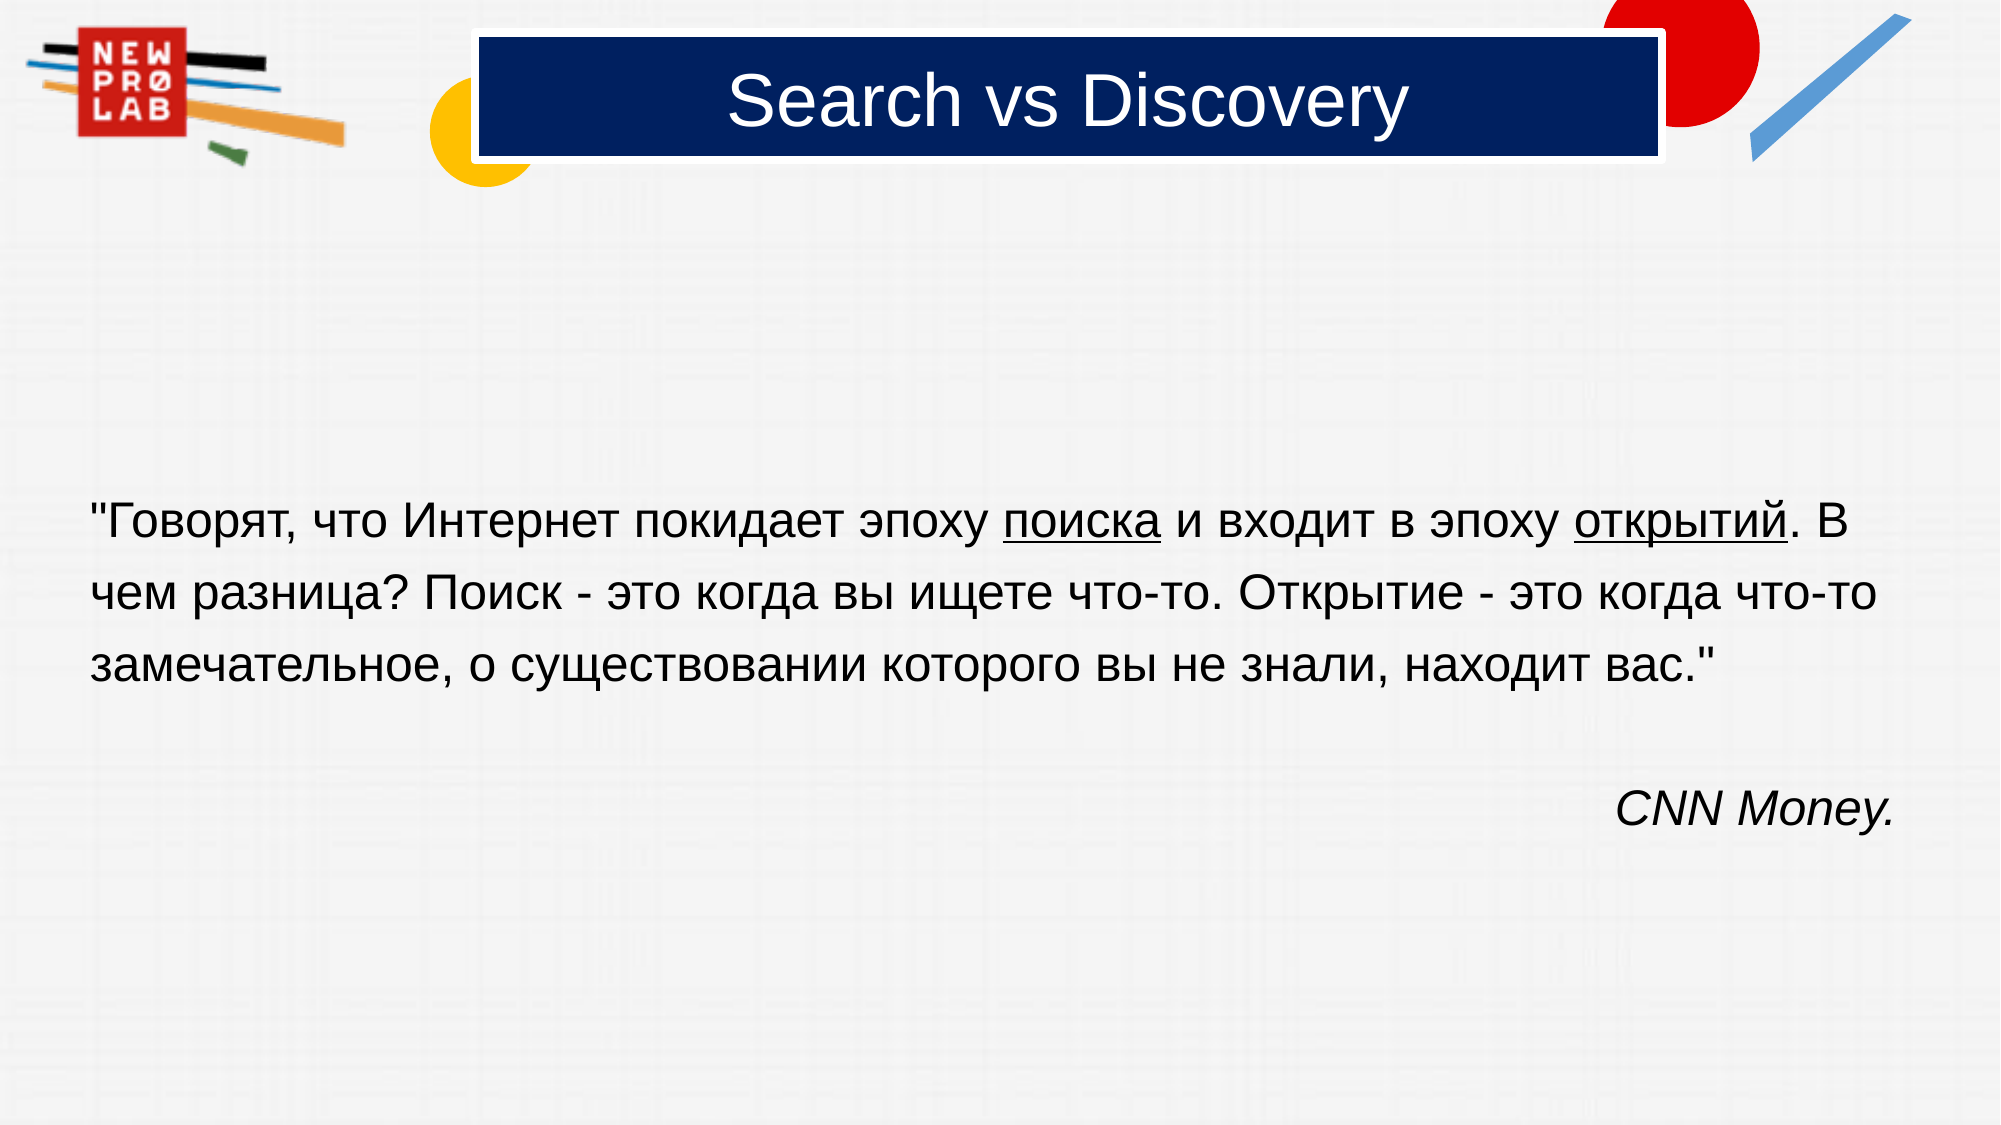

# Search vs Discovery
"Говорят, что Интернет покидает эпоху поиска и входит в эпоху открытий. В чем разница? Поиск - это когда вы ищете что-то. Открытие - это когда что-то замечательное, о существовании которого вы не знали, находит вас."

CNN Money.